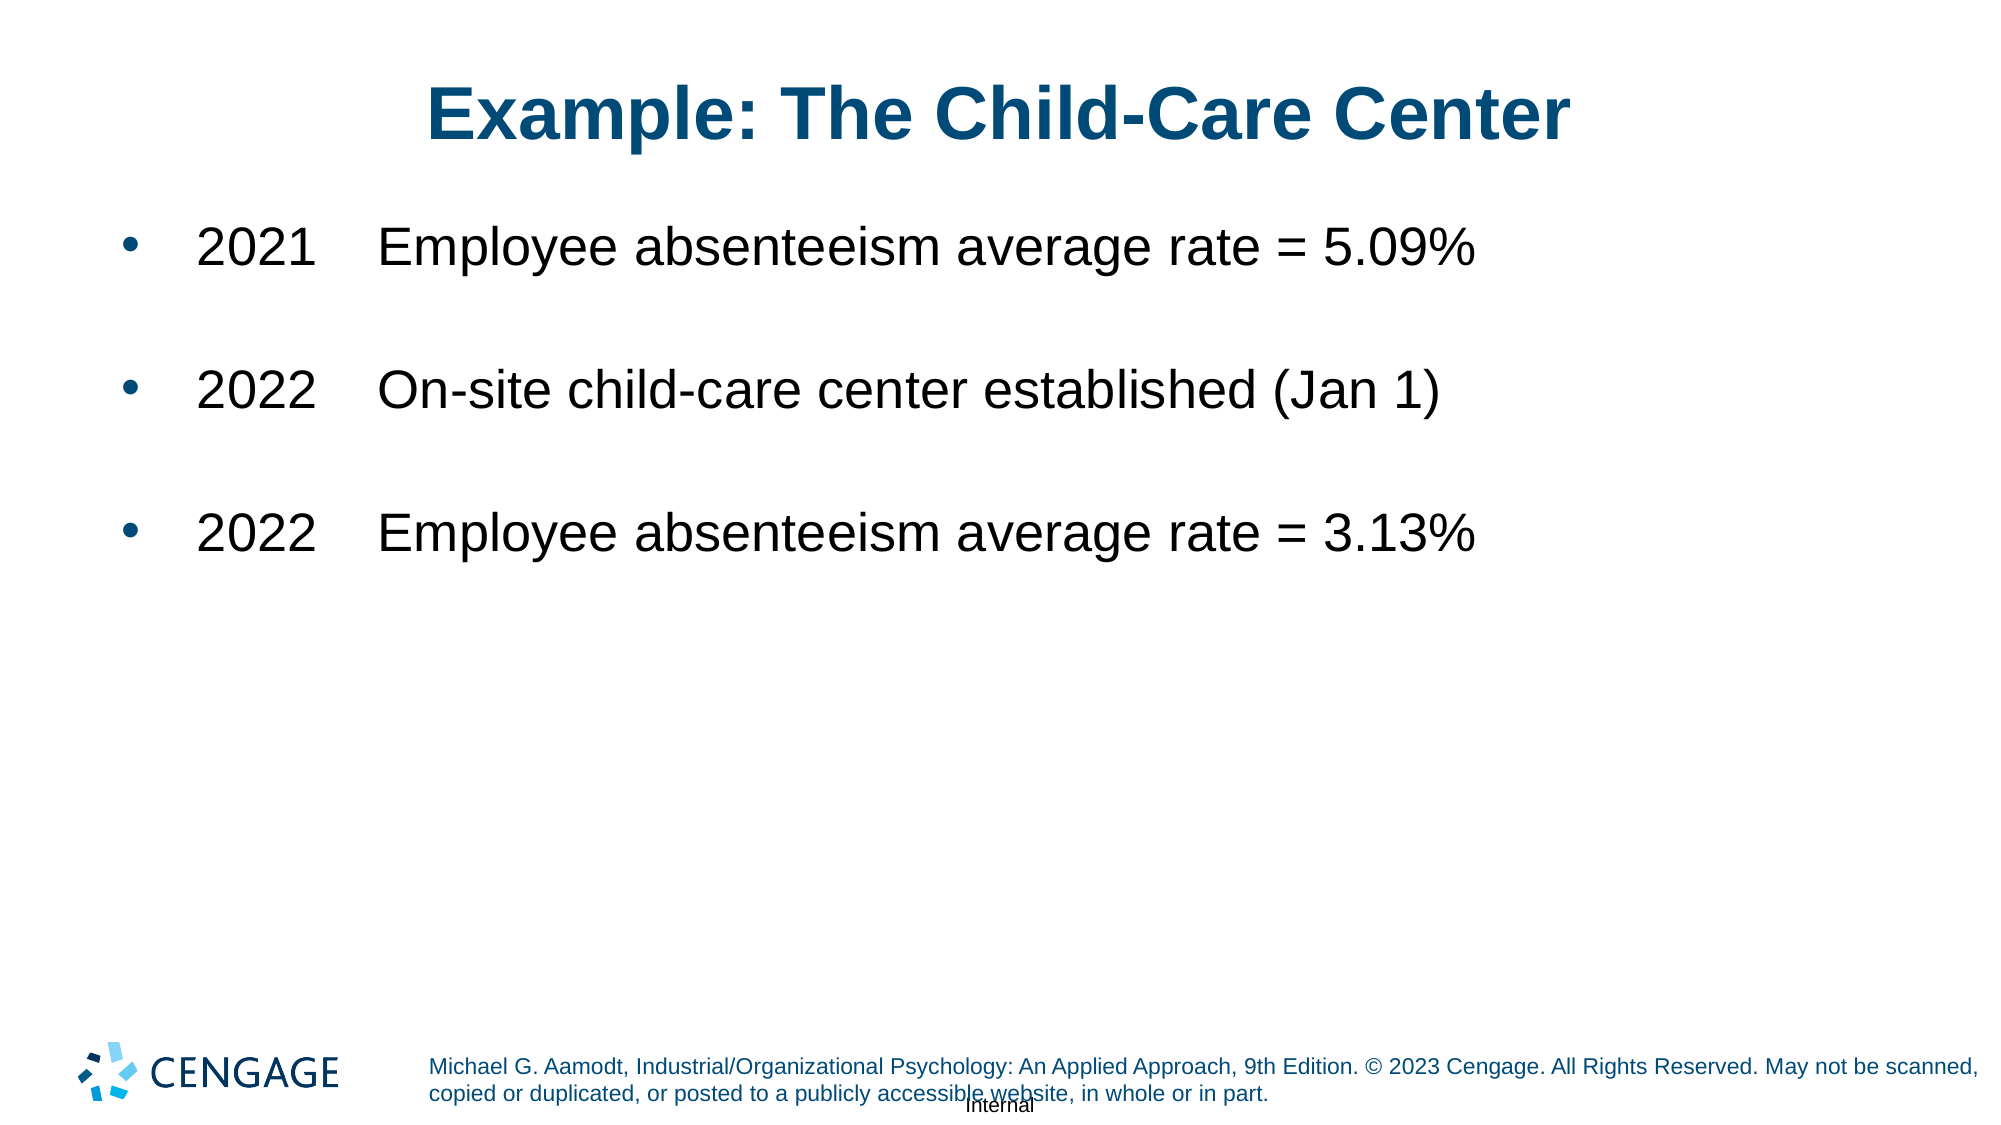

# Example: The Child-Care Center
2021    Employee absenteeism average rate = 5.09%
2022    On-site child-care center established (Jan 1)
2022    Employee absenteeism average rate = 3.13%